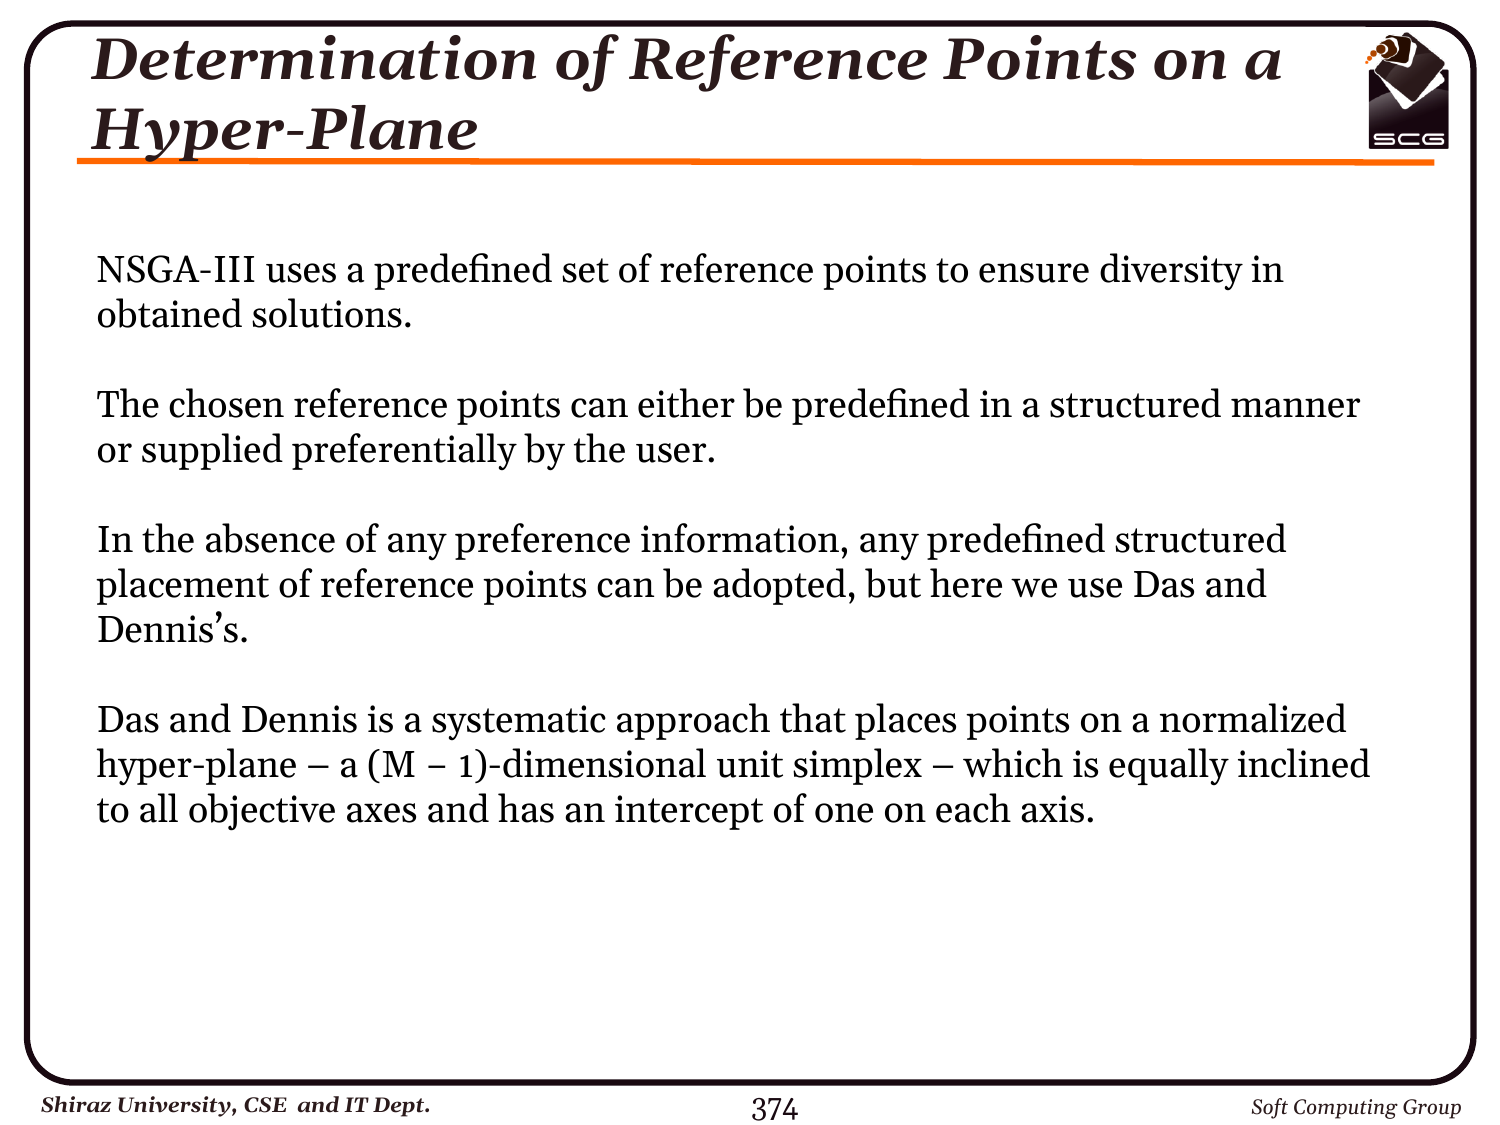

# Determination of Reference Points on a Hyper-Plane
NSGA-III uses a predefined set of reference points to ensure diversity in obtained solutions.

The chosen reference points can either be predefined in a structured manner or supplied preferentially by the user.

In the absence of any preference information, any predefined structured placement of reference points can be adopted, but here we use Das and Dennis’s.

Das and Dennis is a systematic approach that places points on a normalized hyper-plane – a (M − 1)-dimensional unit simplex – which is equally inclined to all objective axes and has an intercept of one on each axis.
374